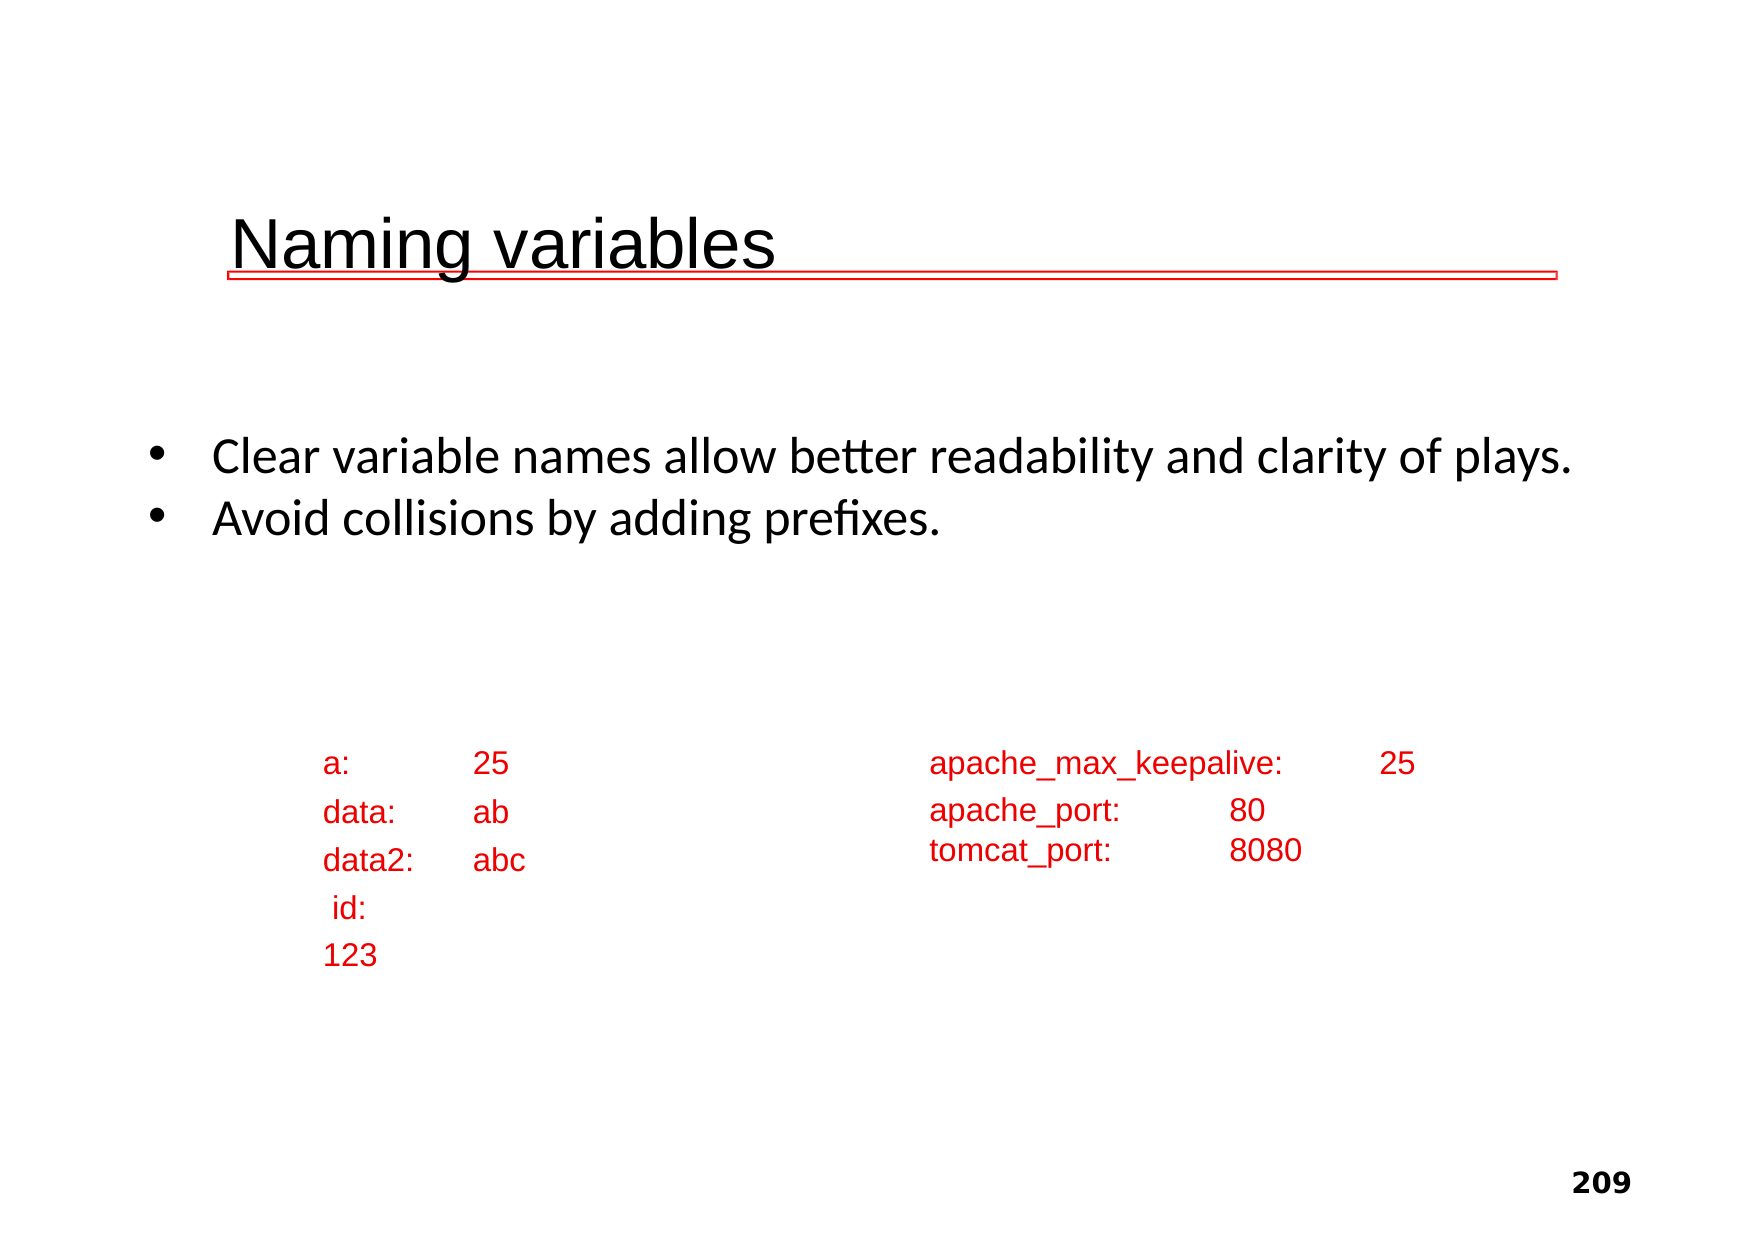

# Naming variables

Clear variable names allow better readability and clarity of plays.
Avoid collisions by adding prefixes.
apache_max_keepalive:	25
apache_port:	80
tomcat_port:	8080
a:	25
data:	ab  data2:	abc  id:	123
209